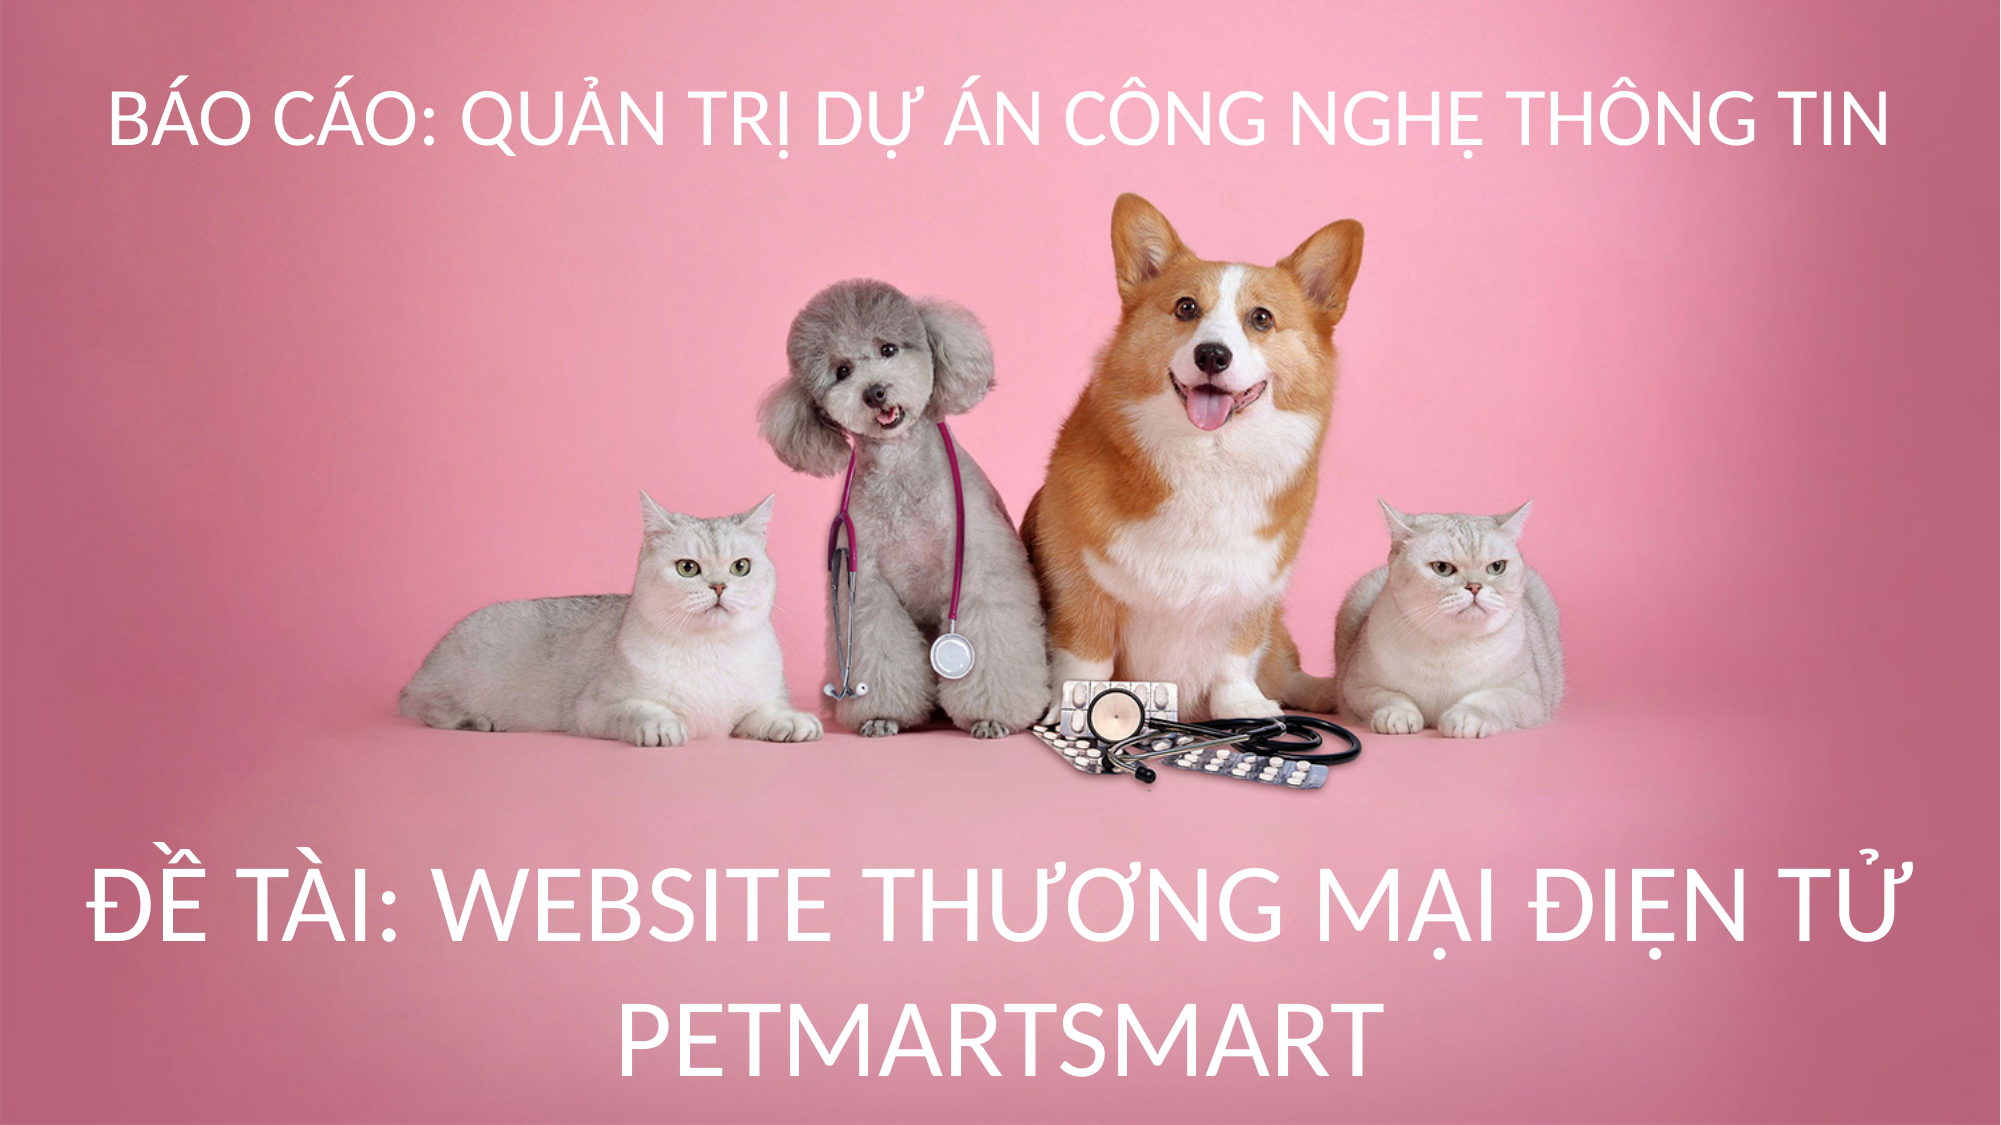

BÁO CÁO: QUẢN TRỊ DỰ ÁN CÔNG NGHỆ THÔNG TIN
ĐỀ TÀI: WEBSITE THƯƠNG MẠI ĐIỆN TỬ PETMARTSMART